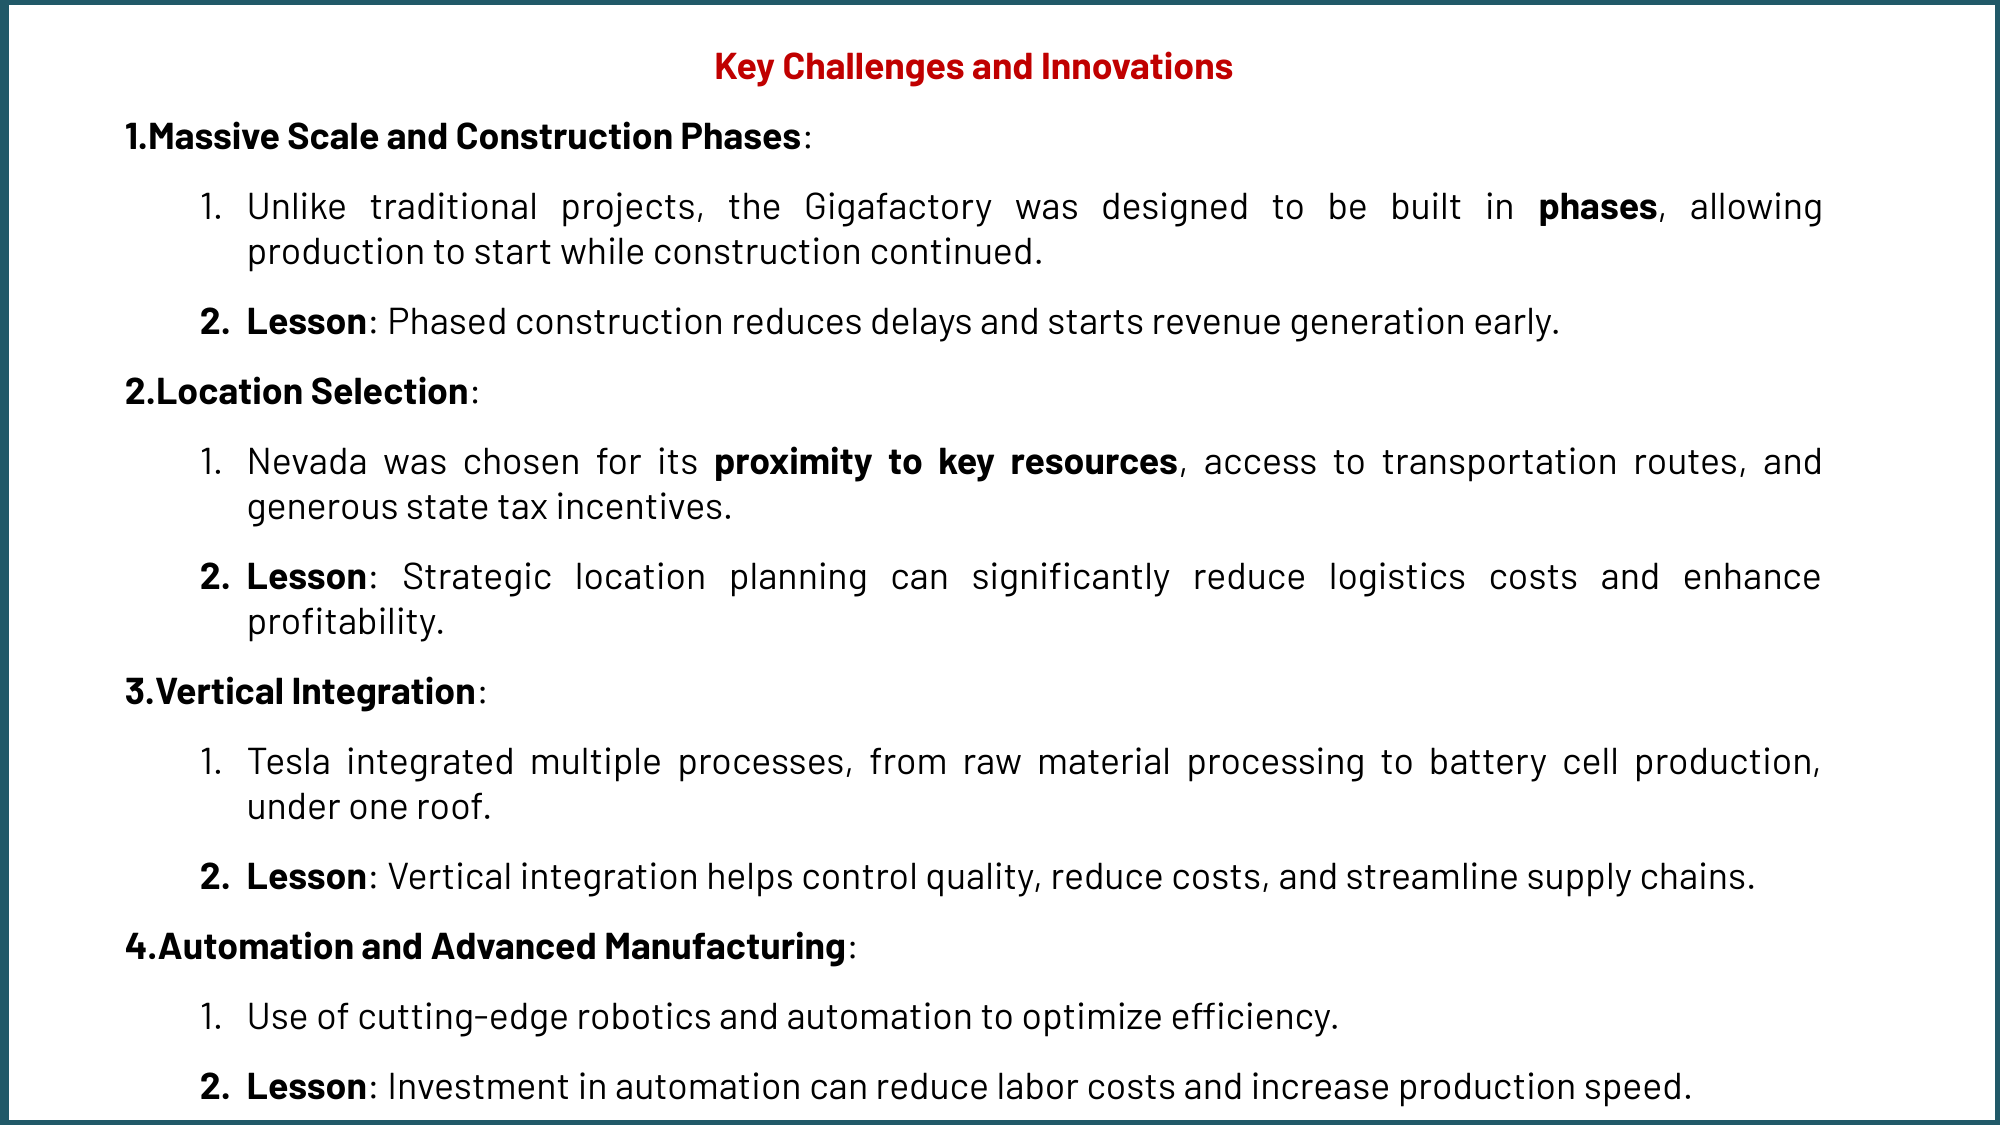

Key Challenges and Innovations
Massive Scale and Construction Phases:
Unlike traditional projects, the Gigafactory was designed to be built in phases, allowing production to start while construction continued.
Lesson: Phased construction reduces delays and starts revenue generation early.
Location Selection:
Nevada was chosen for its proximity to key resources, access to transportation routes, and generous state tax incentives.
Lesson: Strategic location planning can significantly reduce logistics costs and enhance profitability.
Vertical Integration:
Tesla integrated multiple processes, from raw material processing to battery cell production, under one roof.
Lesson: Vertical integration helps control quality, reduce costs, and streamline supply chains.
Automation and Advanced Manufacturing:
Use of cutting-edge robotics and automation to optimize efficiency.
Lesson: Investment in automation can reduce labor costs and increase production speed.